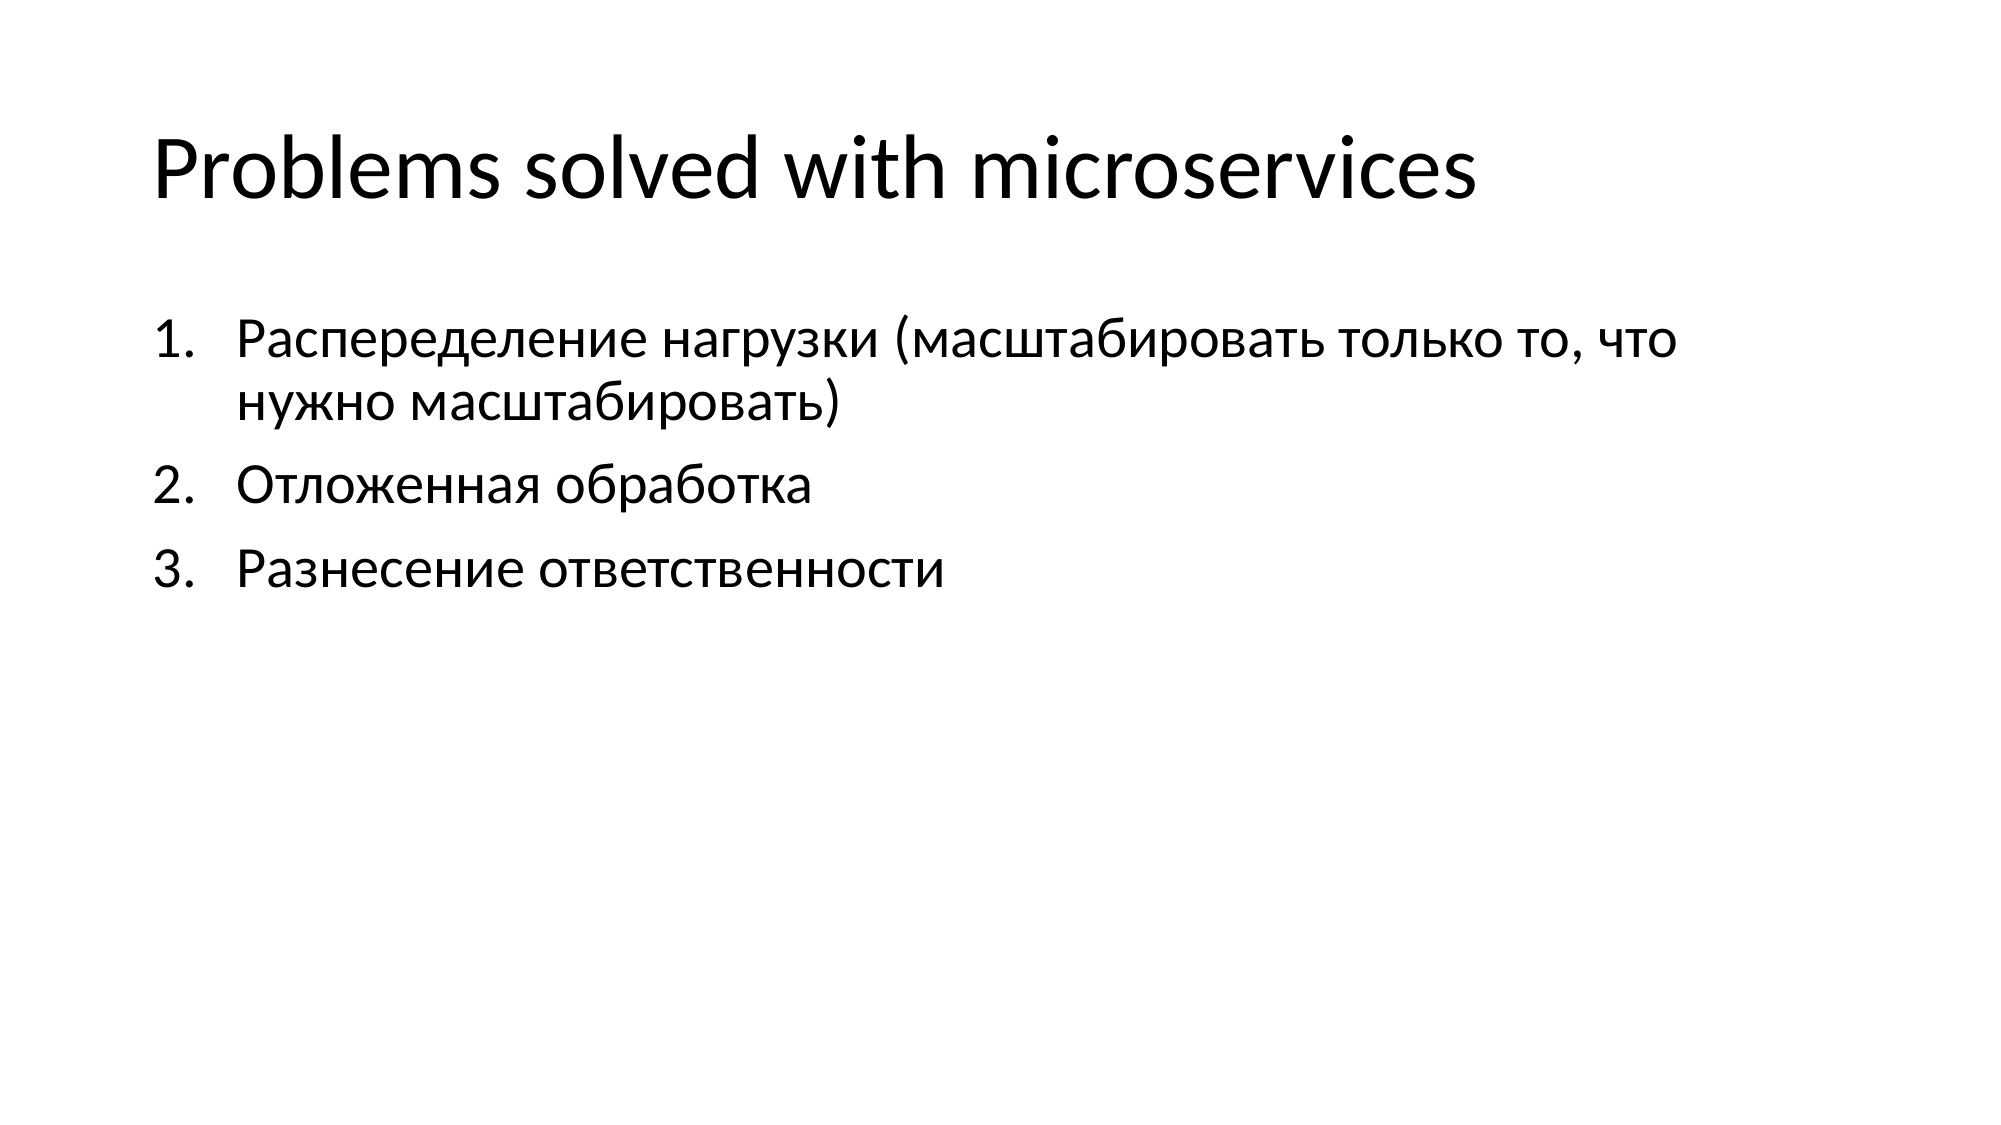

# Problems solved with microservices
Распеределение нагрузки (масштабировать только то, что нужно масштабировать)
Отложенная обработка
Разнесение ответственности